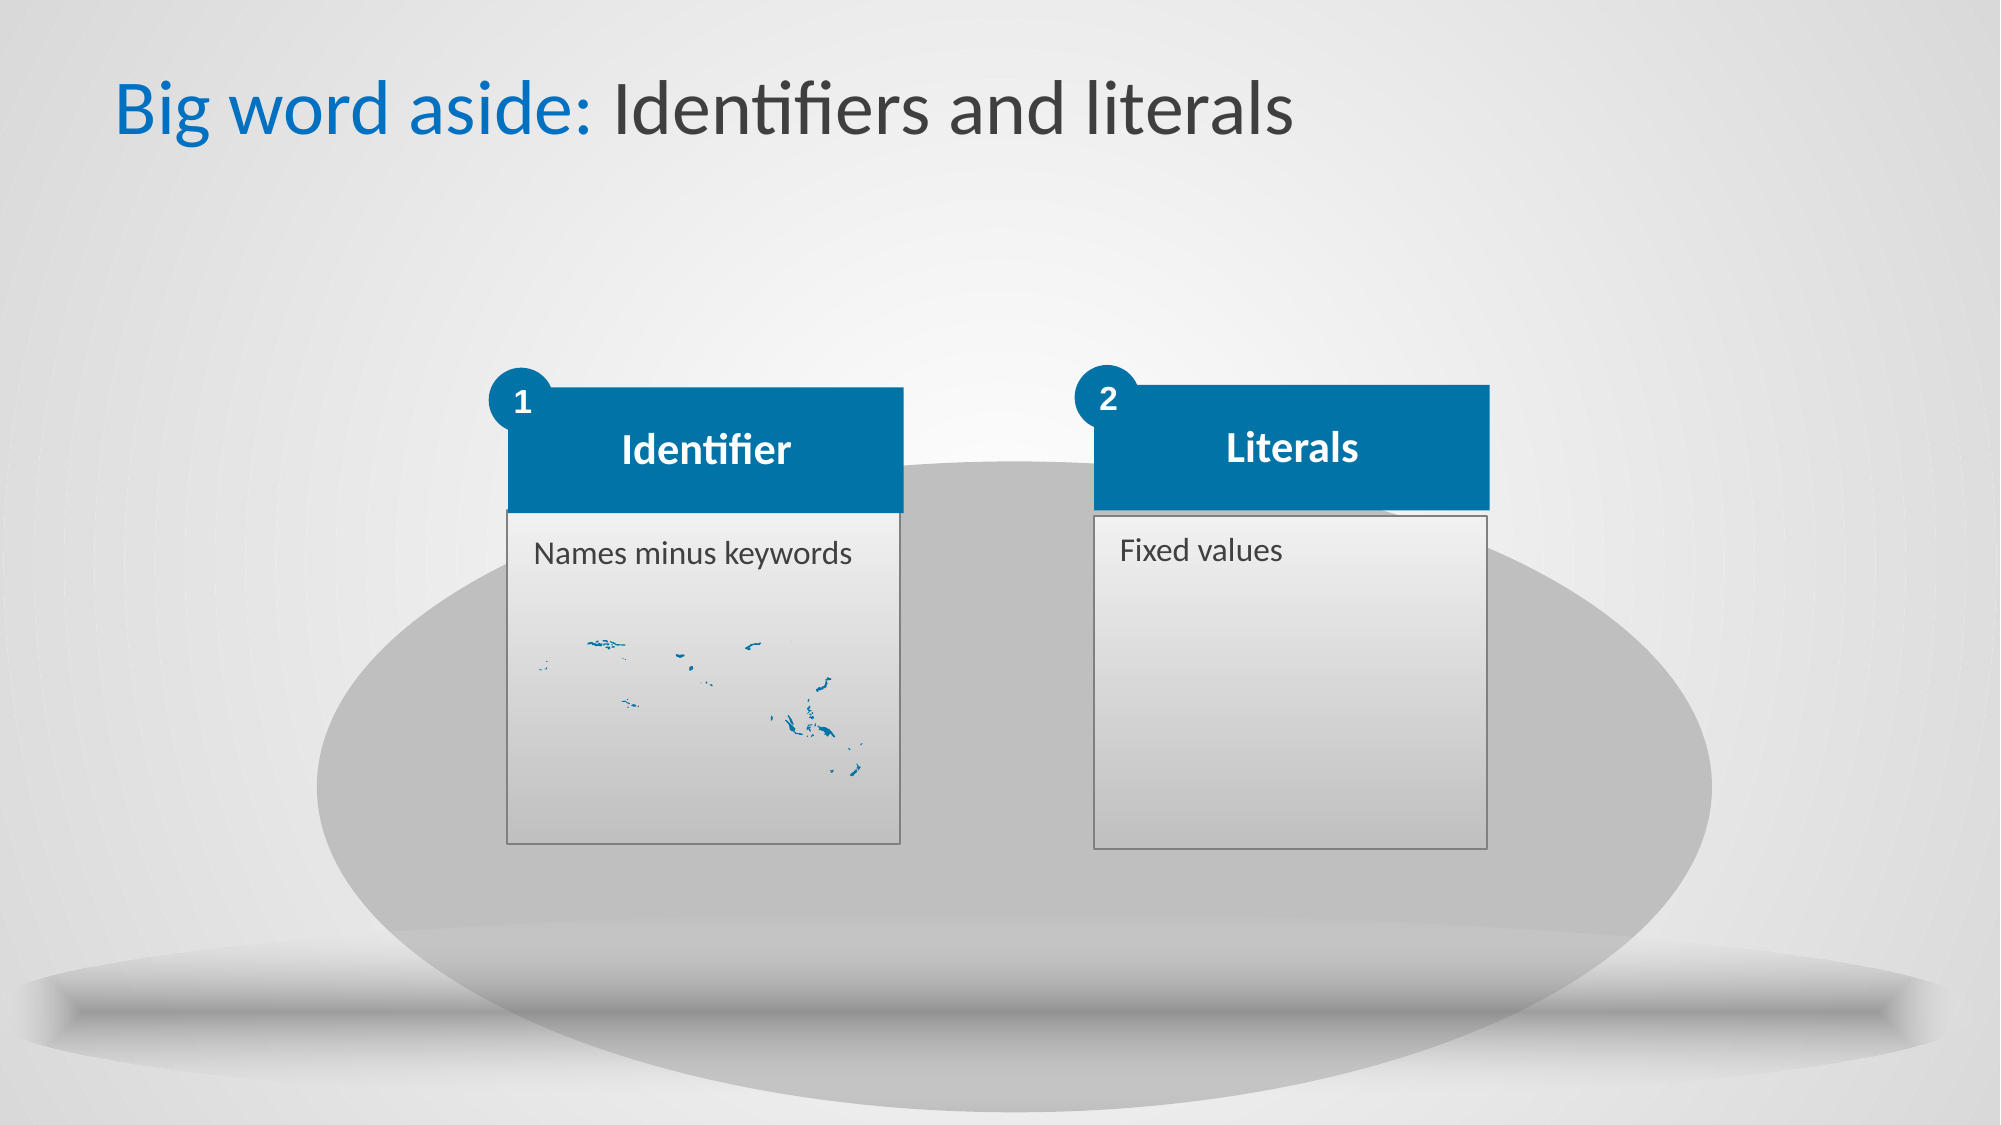

# Big word aside: Identifiers and literals
2

Literals

Fixed values

1

Identifier

Names minus keywords